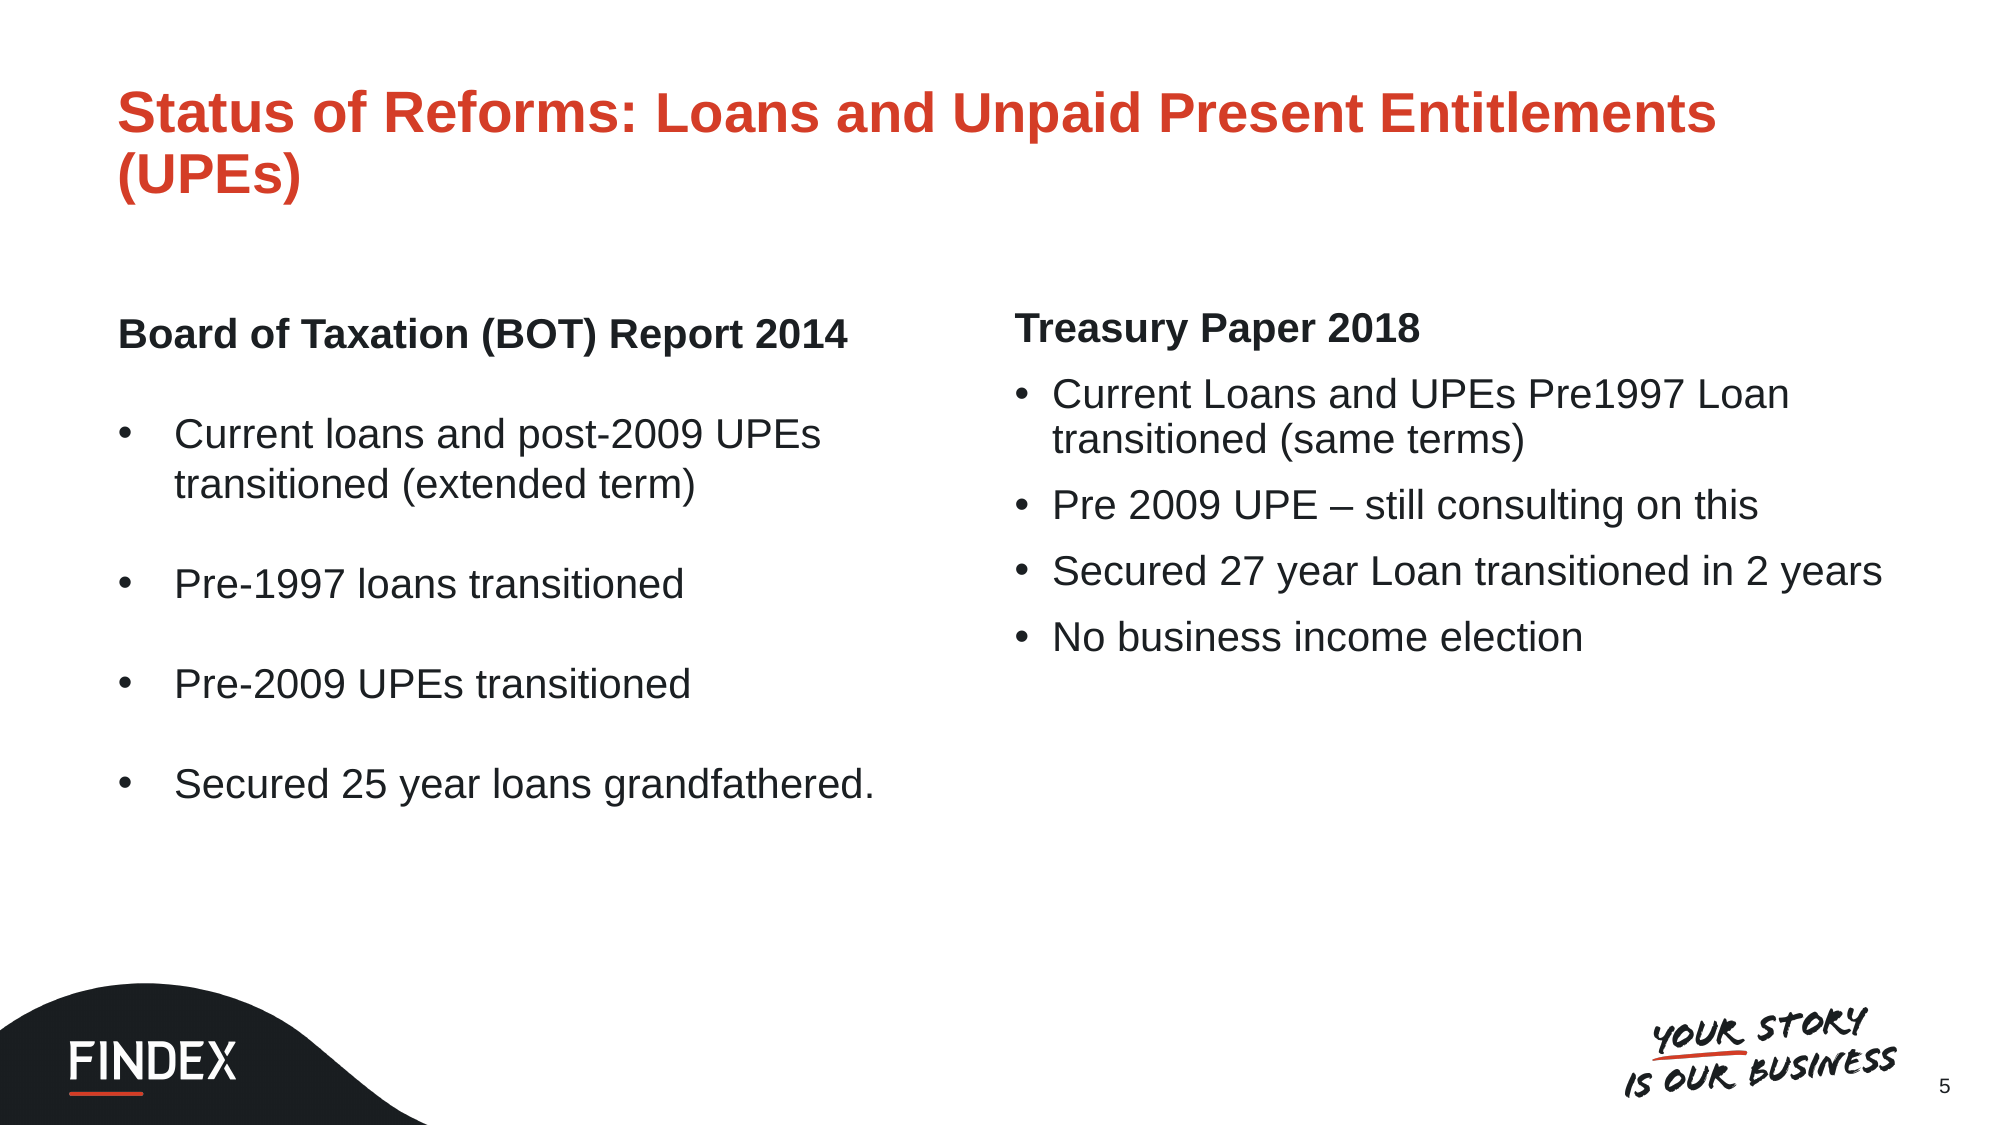

# Status of Reforms: Loans and Unpaid Present Entitlements (UPEs)
Board of Taxation (BOT) Report 2014

Current loans and post-2009 UPEs transitioned (extended term)

Pre-1997 loans transitioned

Pre-2009 UPEs transitioned

Secured 25 year loans grandfathered.

Treasury Paper 2018
Current Loans and UPEs Pre1997 Loan transitioned (same terms)
Pre 2009 UPE – still consulting on this
Secured 27 year Loan transitioned in 2 years
No business income election